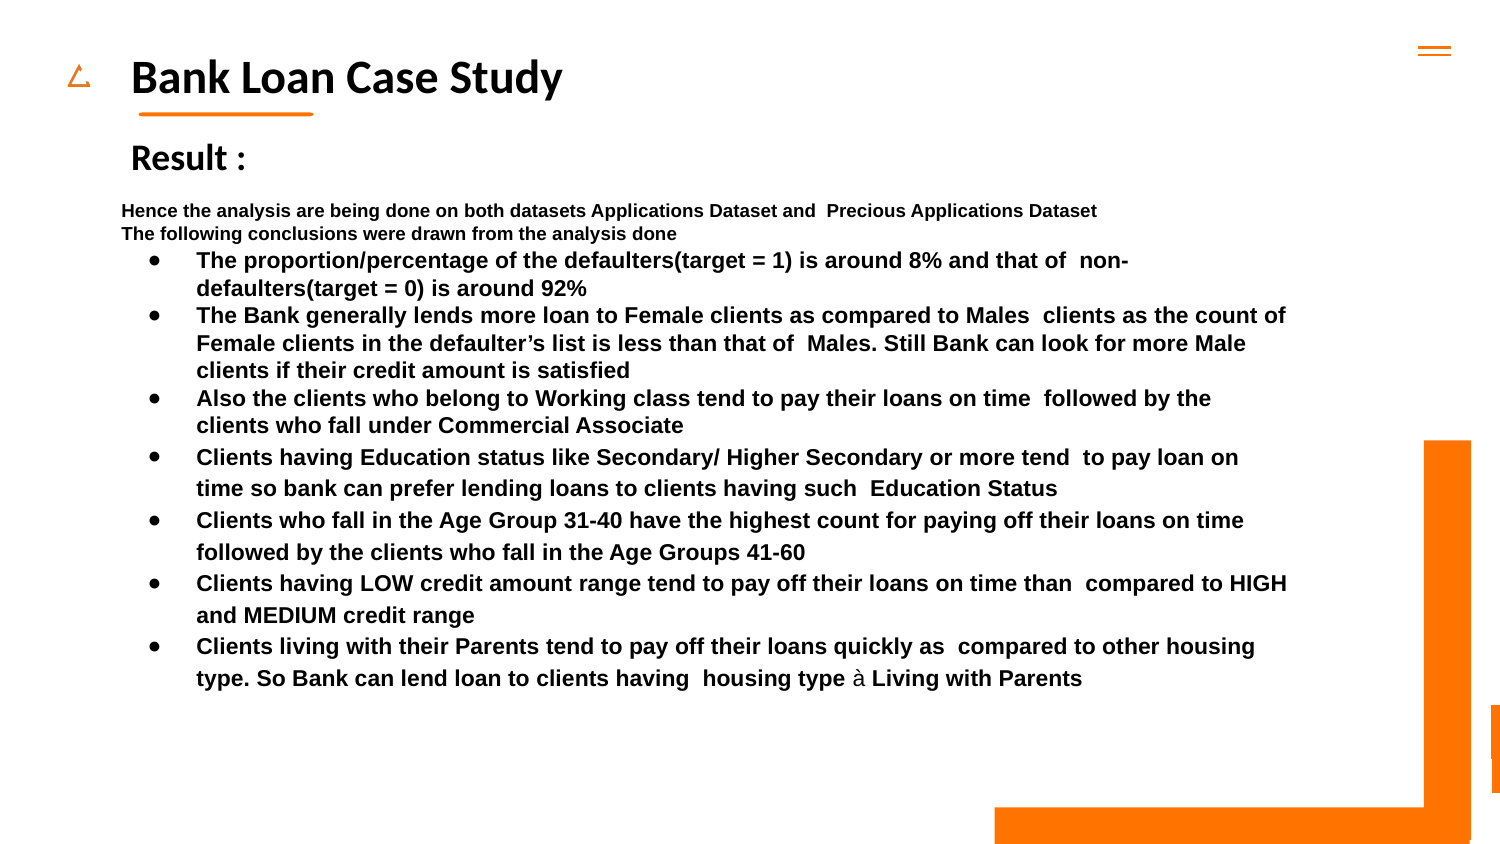

Bank Loan Case Study

Result :
Hence the analysis are being done on both datasets Applications Dataset and  Precious Applications Dataset
The following conclusions were drawn from the analysis done
The proportion/percentage of the defaulters(target = 1) is around 8% and that of  non-defaulters(target = 0) is around 92%
The Bank generally lends more loan to Female clients as compared to Males  clients as the count of Female clients in the defaulter’s list is less than that of  Males. Still Bank can look for more Male clients if their credit amount is satisfied
Also the clients who belong to Working class tend to pay their loans on time  followed by the clients who fall under Commercial Associate
Clients having Education status like Secondary/ Higher Secondary or more tend  to pay loan on time so bank can prefer lending loans to clients having such  Education Status
Clients who fall in the Age Group 31-40 have the highest count for paying off their loans on time followed by the clients who fall in the Age Groups 41-60
Clients having LOW credit amount range tend to pay off their loans on time than  compared to HIGH and MEDIUM credit range
Clients living with their Parents tend to pay off their loans quickly as  compared to other housing type. So Bank can lend loan to clients having  housing type à Living with Parents